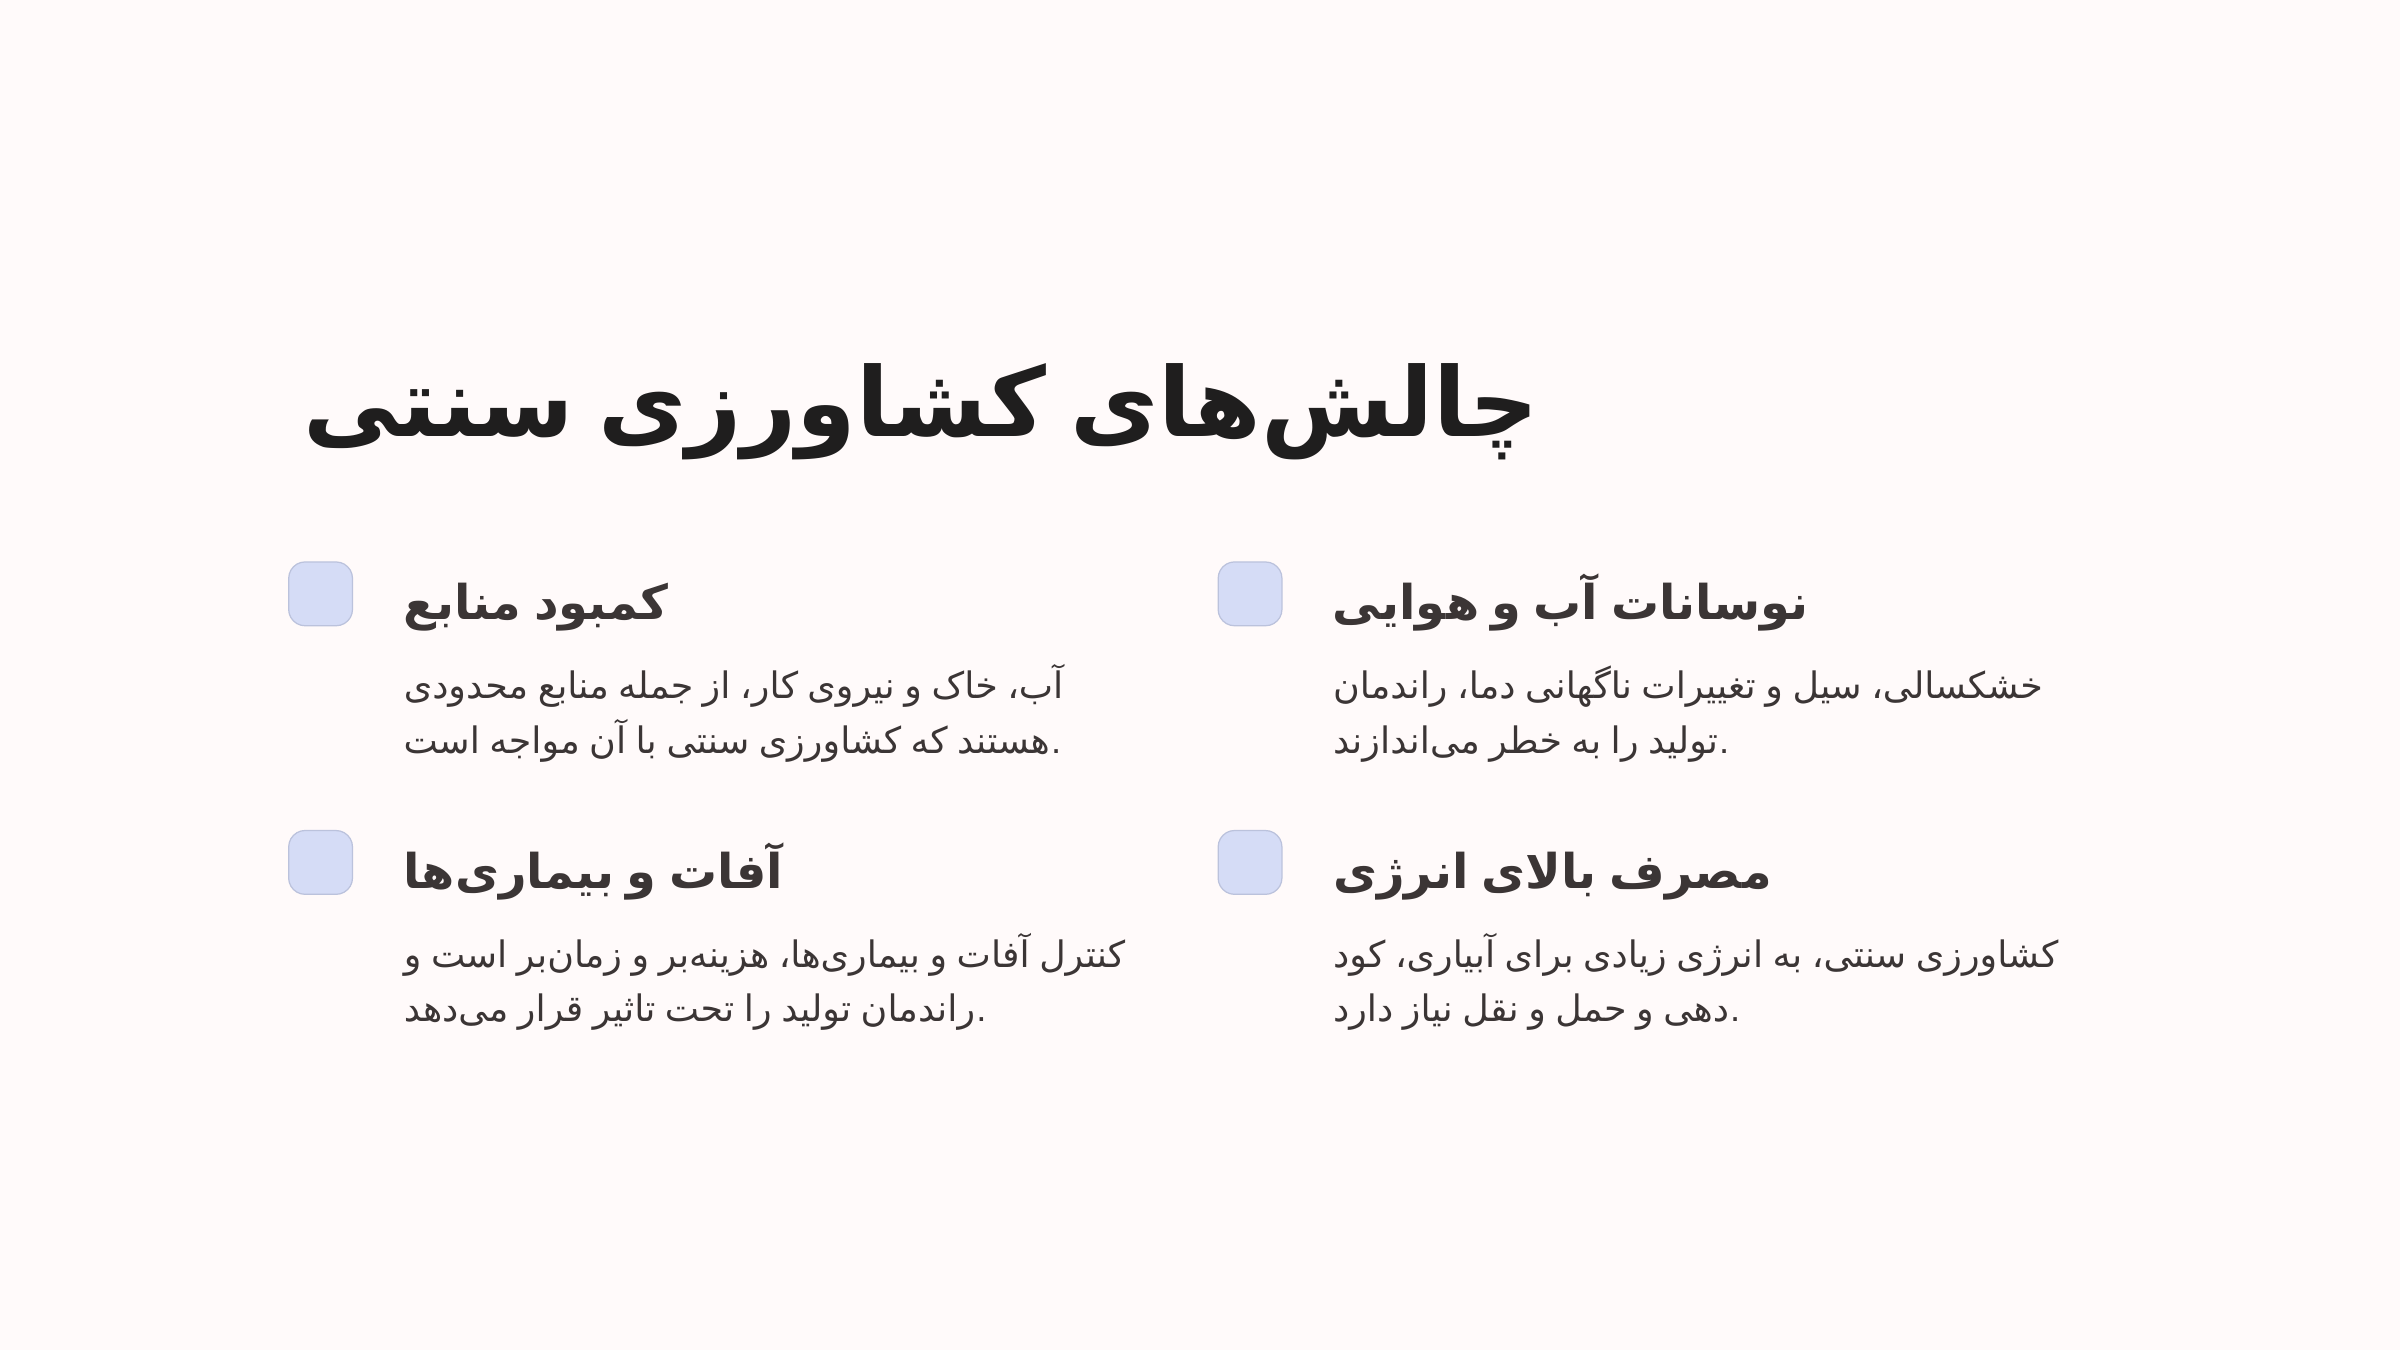

چالش‌های کشاورزی سنتی

کمبود منابع

نوسانات آب و هوایی
آب، خاک و نیروی کار، از جمله منابع محدودی هستند که کشاورزی سنتی با آن مواجه است.
خشکسالی، سیل و تغییرات ناگهانی دما، راندمان تولید را به خطر می‌اندازند.

آفات و بیماری‌ها

مصرف بالای انرژی
کنترل آفات و بیماری‌ها، هزینه‌بر و زمان‌بر است و راندمان تولید را تحت تاثیر قرار می‌دهد.
کشاورزی سنتی، به انرژی زیادی برای آبیاری، کود دهی و حمل و نقل نیاز دارد.